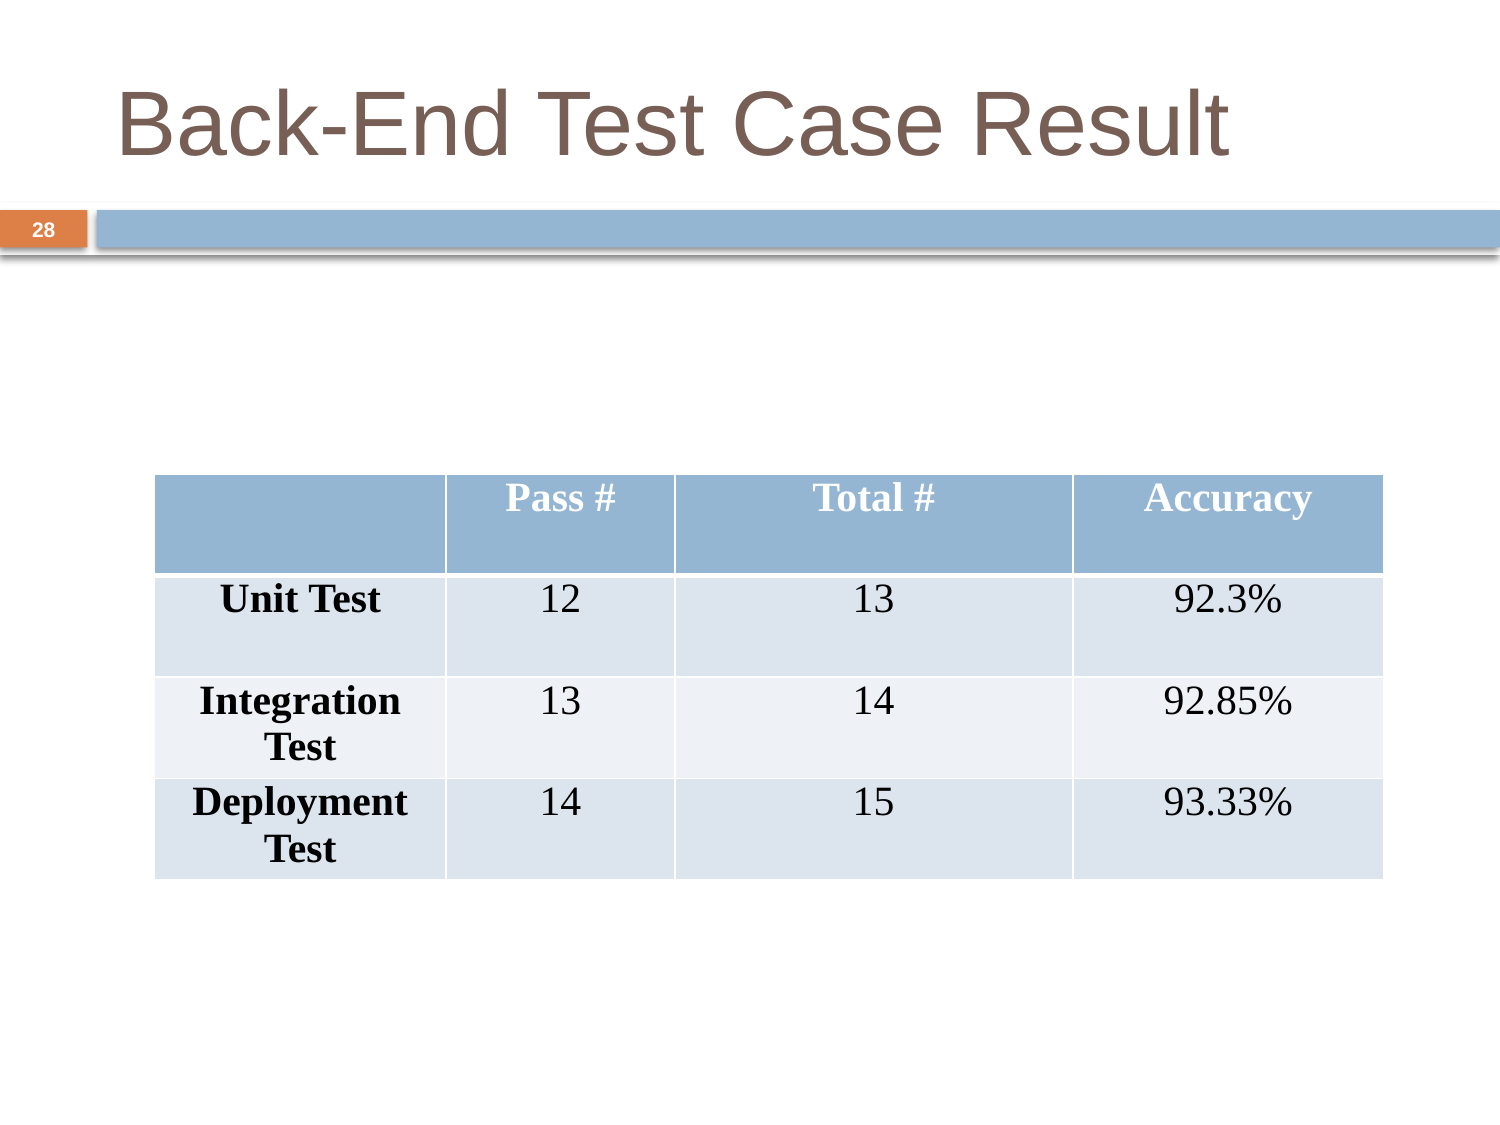

# Back-End Test Case Result
28
|  | Pass # | Total # | Accuracy |
| --- | --- | --- | --- |
| Unit Test | 12 | 13 | 92.3% |
| Integration Test | 13 | 14 | 92.85% |
| Deployment Test | 14 | 15 | 93.33% |